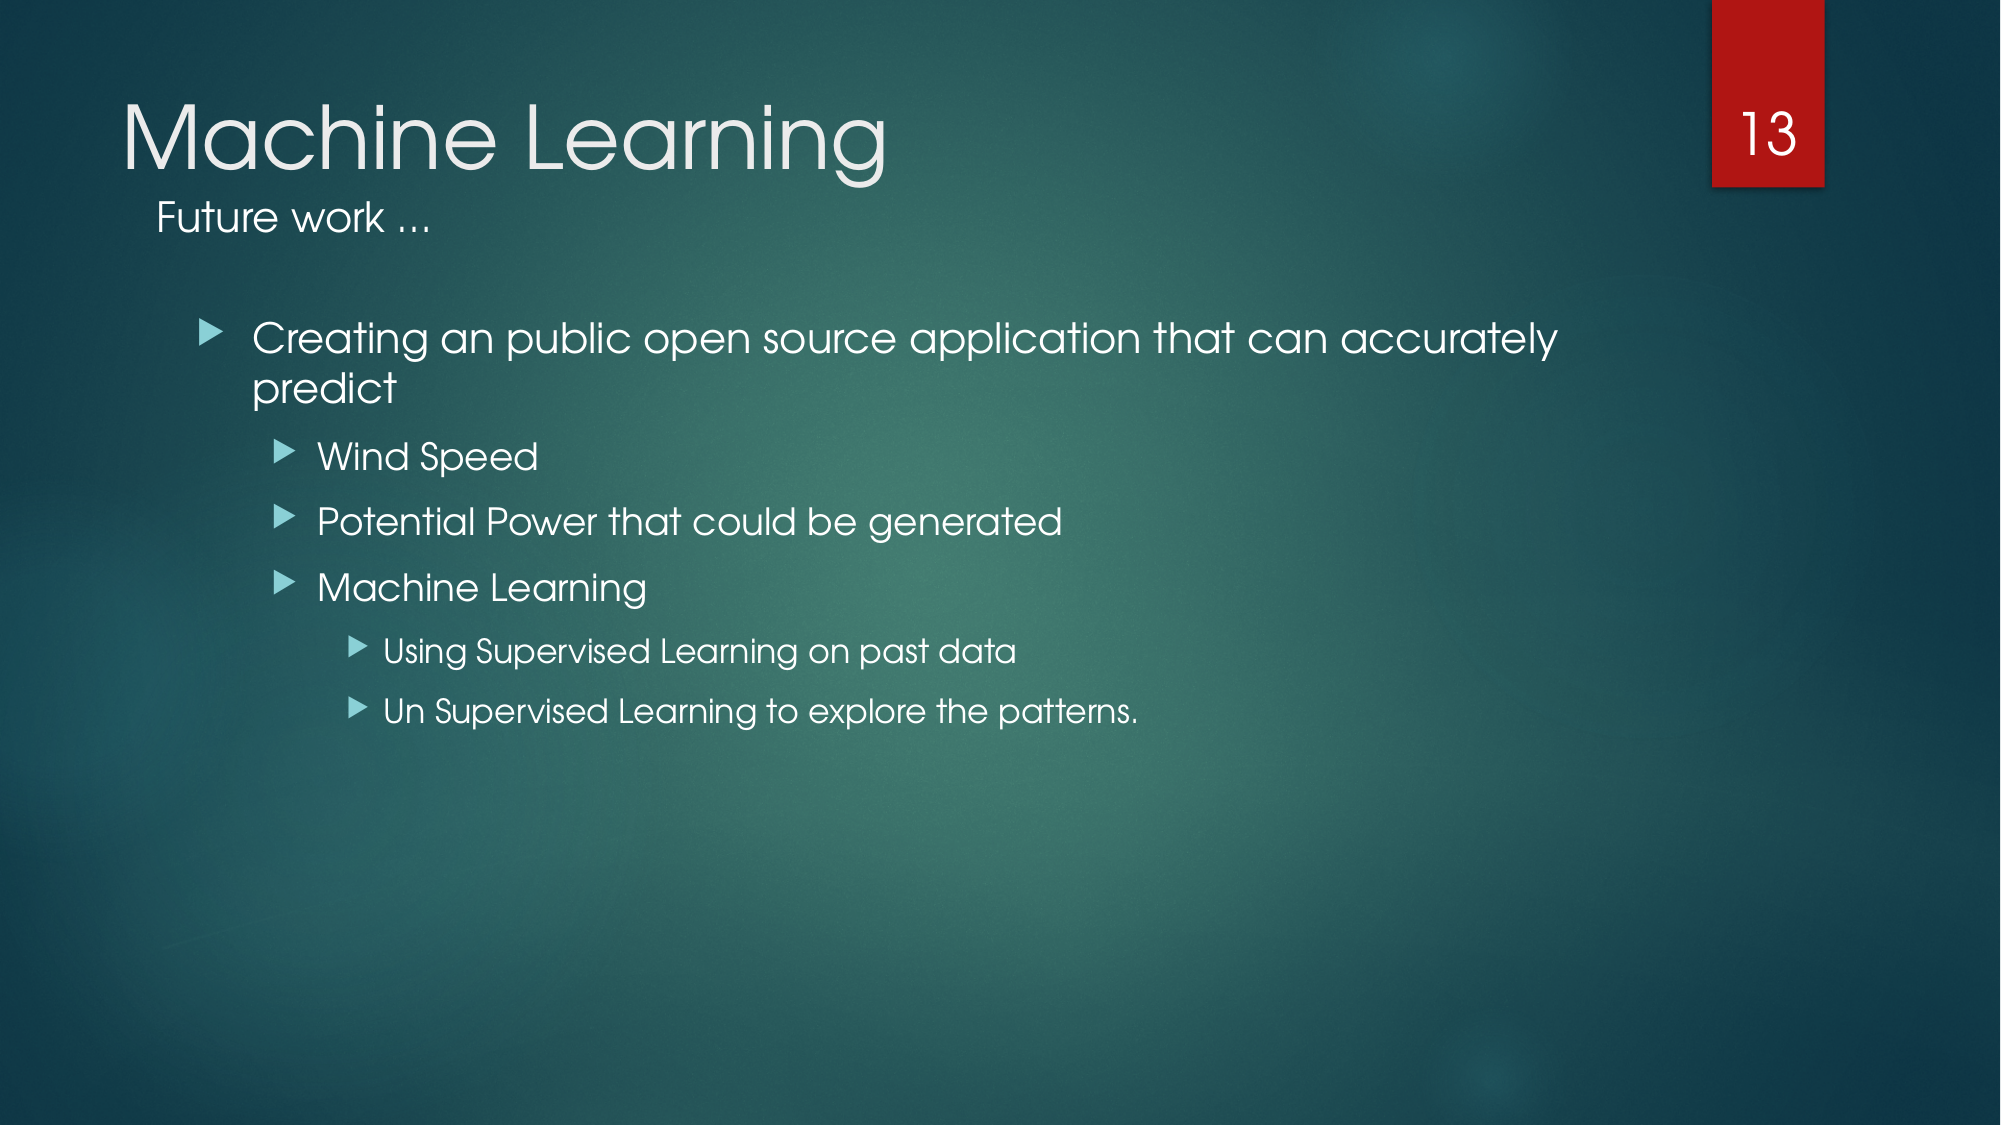

13
# Machine Learning
Future work …
Creating an public open source application that can accurately predict
Wind Speed
Potential Power that could be generated
Machine Learning
Using Supervised Learning on past data
Un Supervised Learning to explore the patterns.